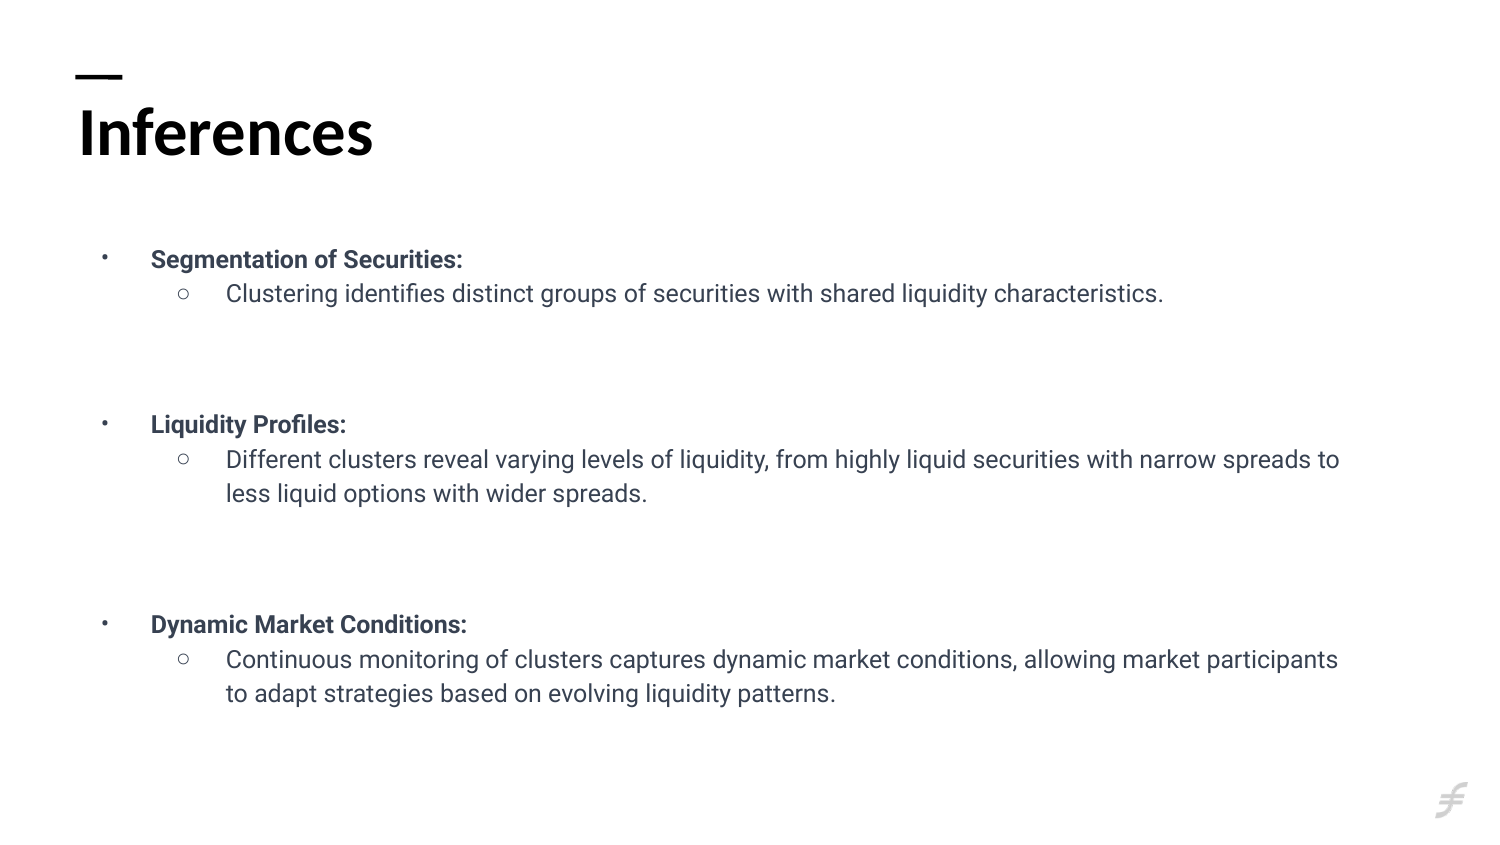

# Inferences
Segmentation of Securities:
Clustering identifies distinct groups of securities with shared liquidity characteristics.

Liquidity Profiles:
Different clusters reveal varying levels of liquidity, from highly liquid securities with narrow spreads to less liquid options with wider spreads.

Dynamic Market Conditions:
Continuous monitoring of clusters captures dynamic market conditions, allowing market participants to adapt strategies based on evolving liquidity patterns.